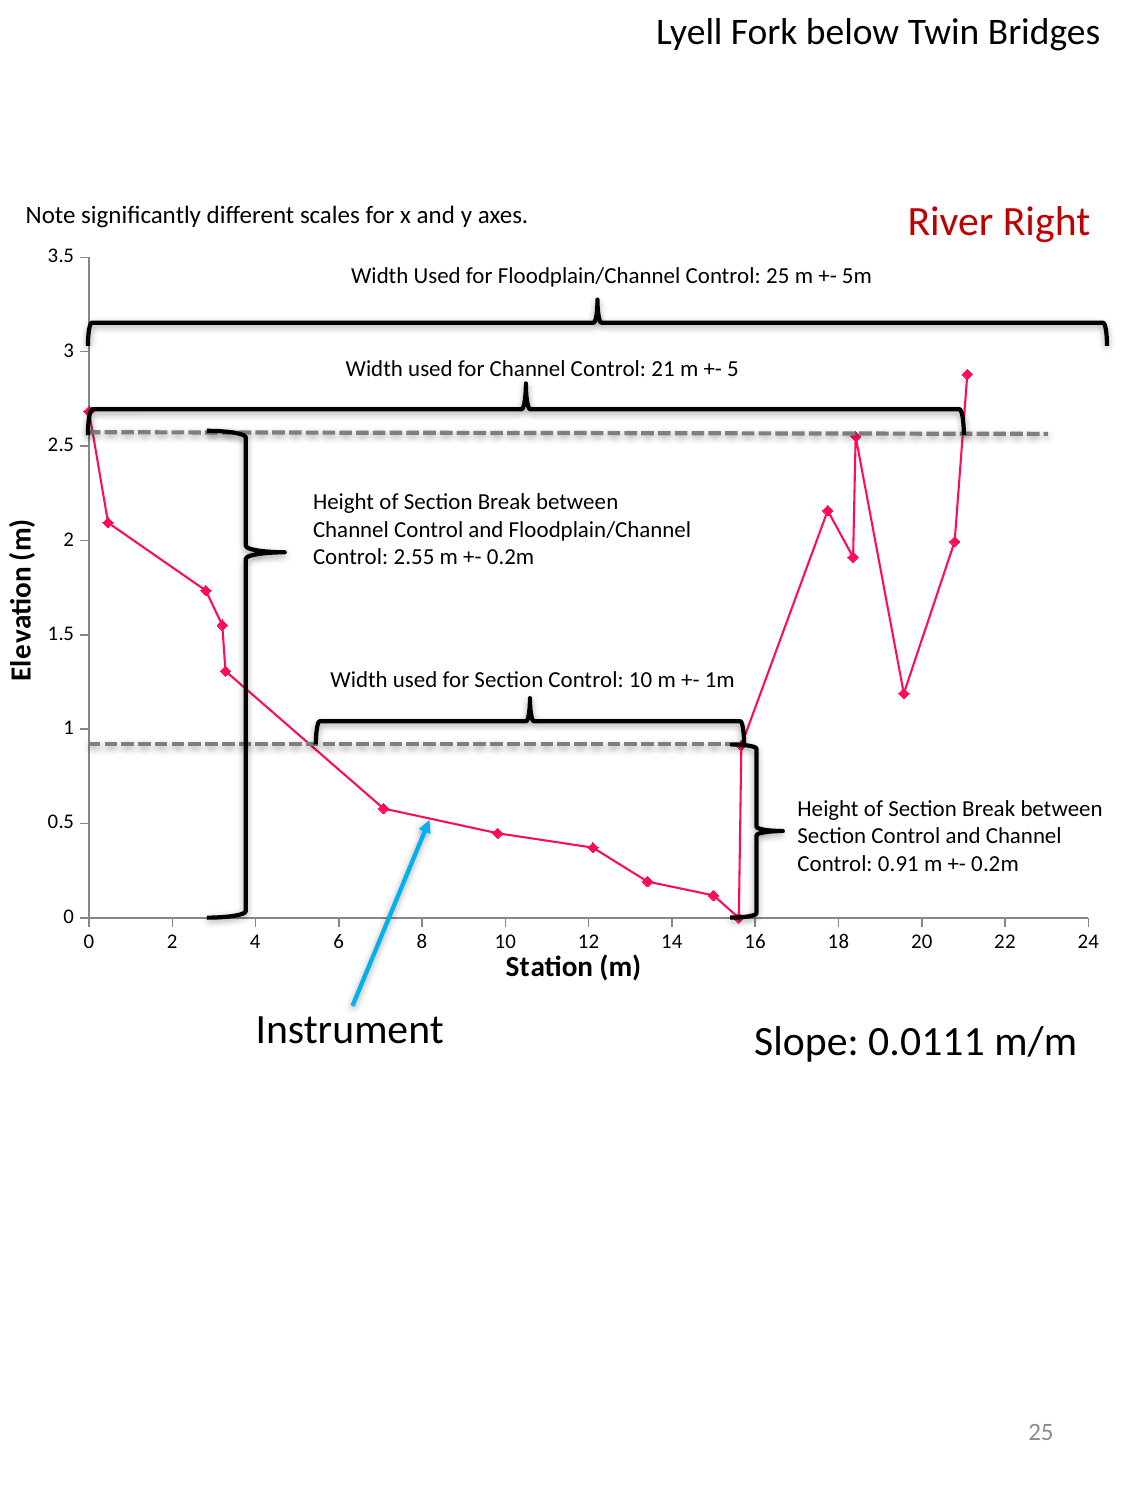

Lyell Fork below Twin Bridges

River Right
Note significantly different scales for x and y axes.

### Chart

| Category |  |
|---|---|
Width Used for Floodplain/Channel Control: 25 m +- 5m
Width used for Channel Control: 21 m +- 5

Height of Section Break between Channel Control and Floodplain/Channel Control: 2.55 m +- 0.2m

Width used for Section Control: 10 m +- 1m

Height of Section Break between Section Control and Channel Control: 0.91 m +- 0.2m
Instrument
Slope: 0.0111 m/m
25